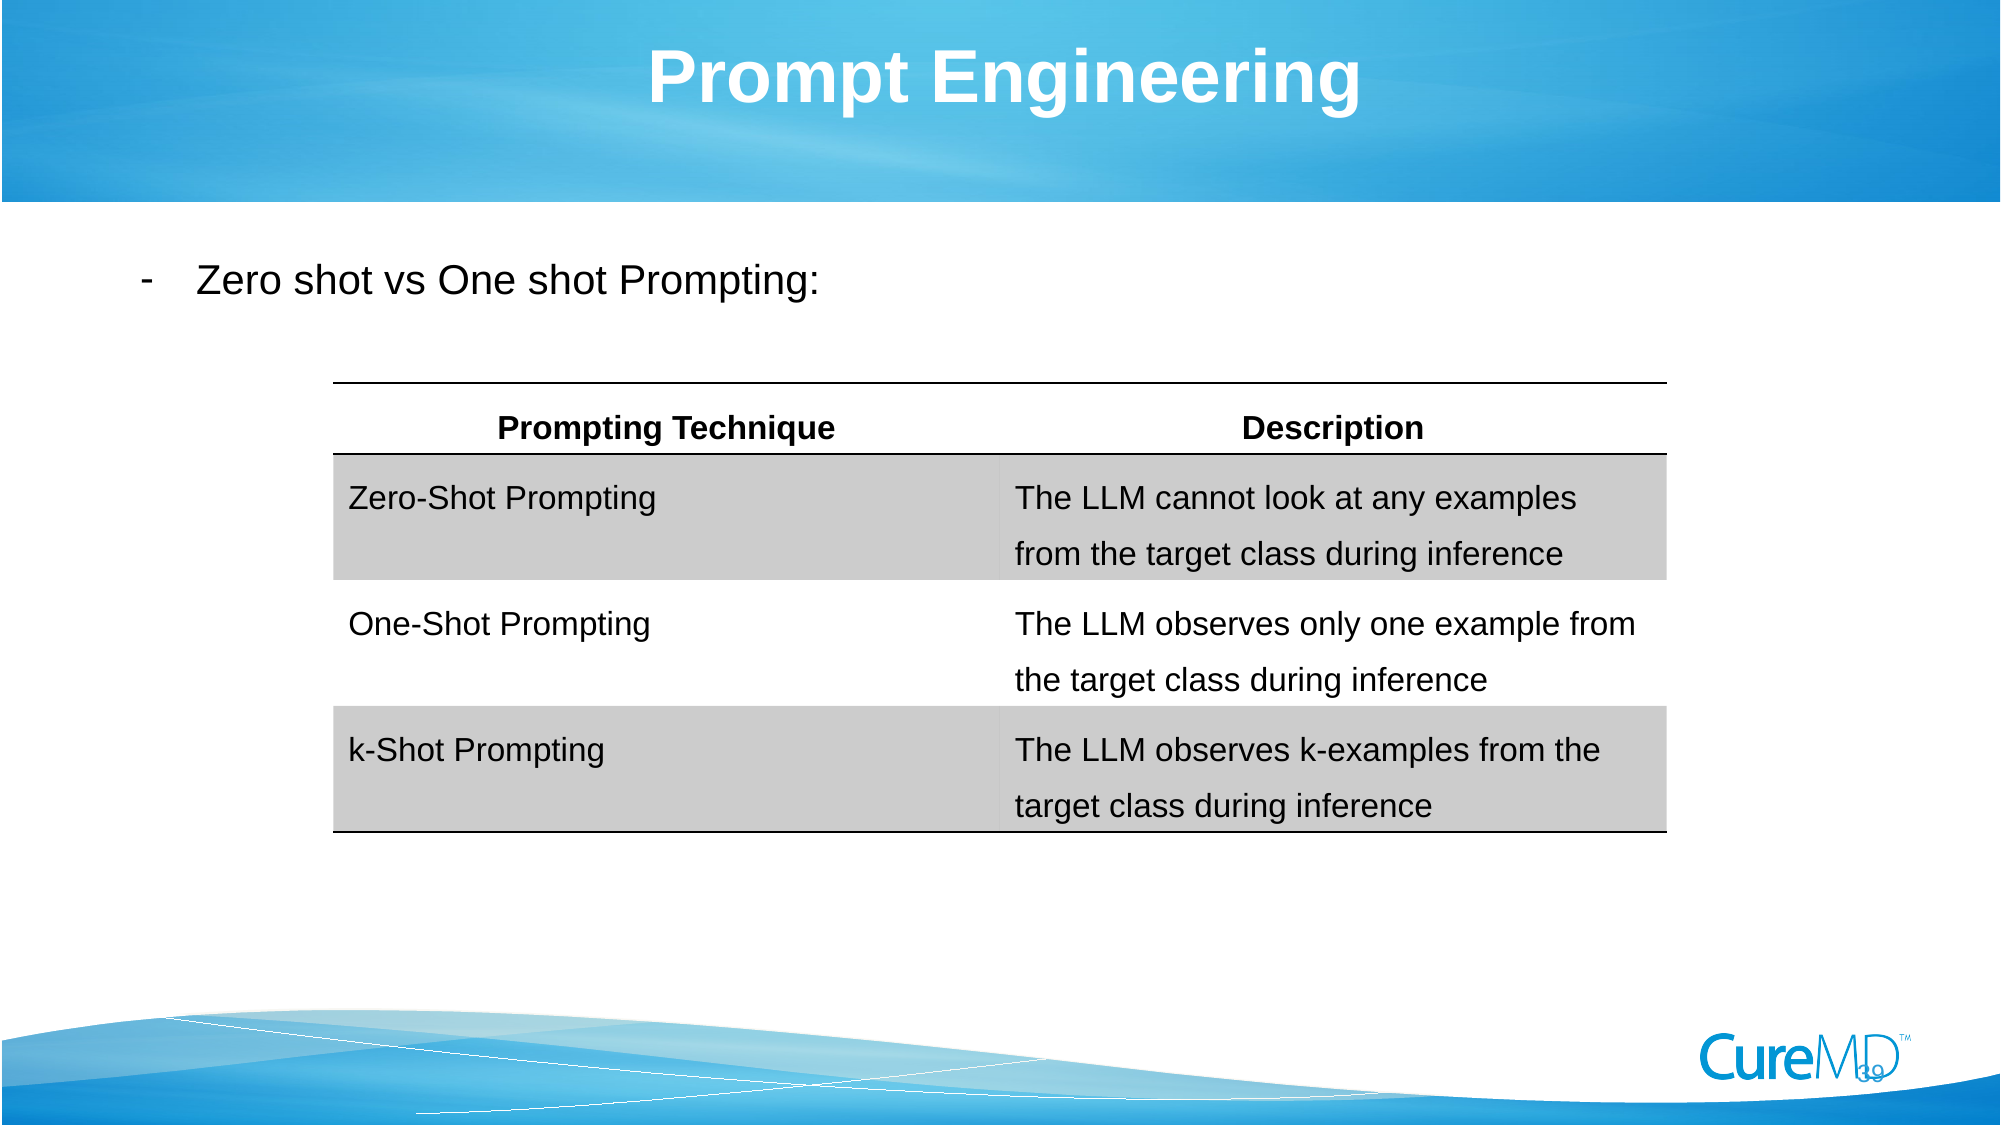

39
Prompt Engineering

Zero shot vs One shot Prompting:

| Prompting Technique | Description |
| --- | --- |
| Zero-Shot Prompting | The LLM cannot look at any examples from the target class during inference |
| One-Shot Prompting | The LLM observes only one example from the target class during inference |
| k-Shot Prompting | The LLM observes k-examples from the target class during inference |